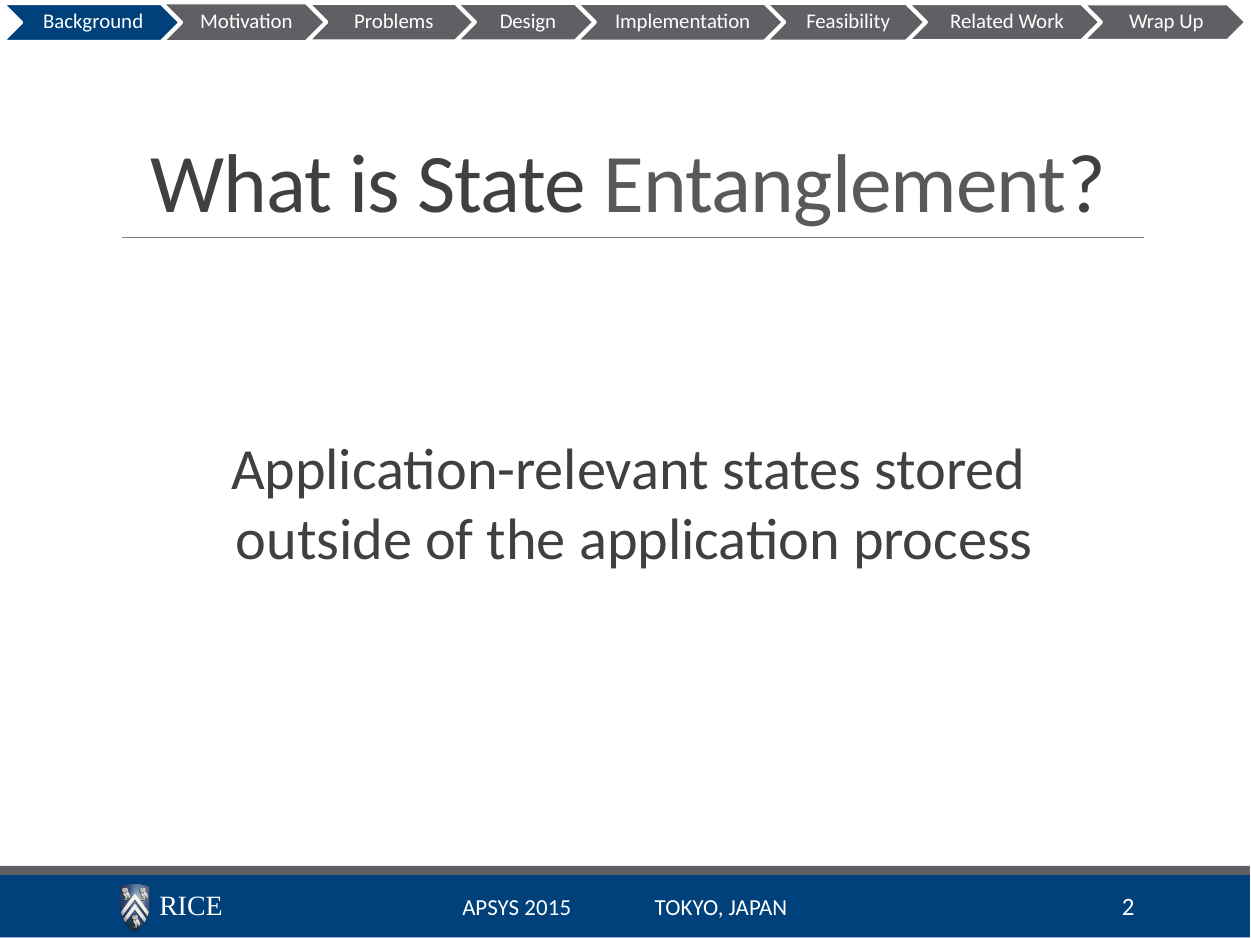

Background
# What is State Entanglement?

Application-relevant states stored
outside of the application process
APSys 2015                Tokyo, Japan
2